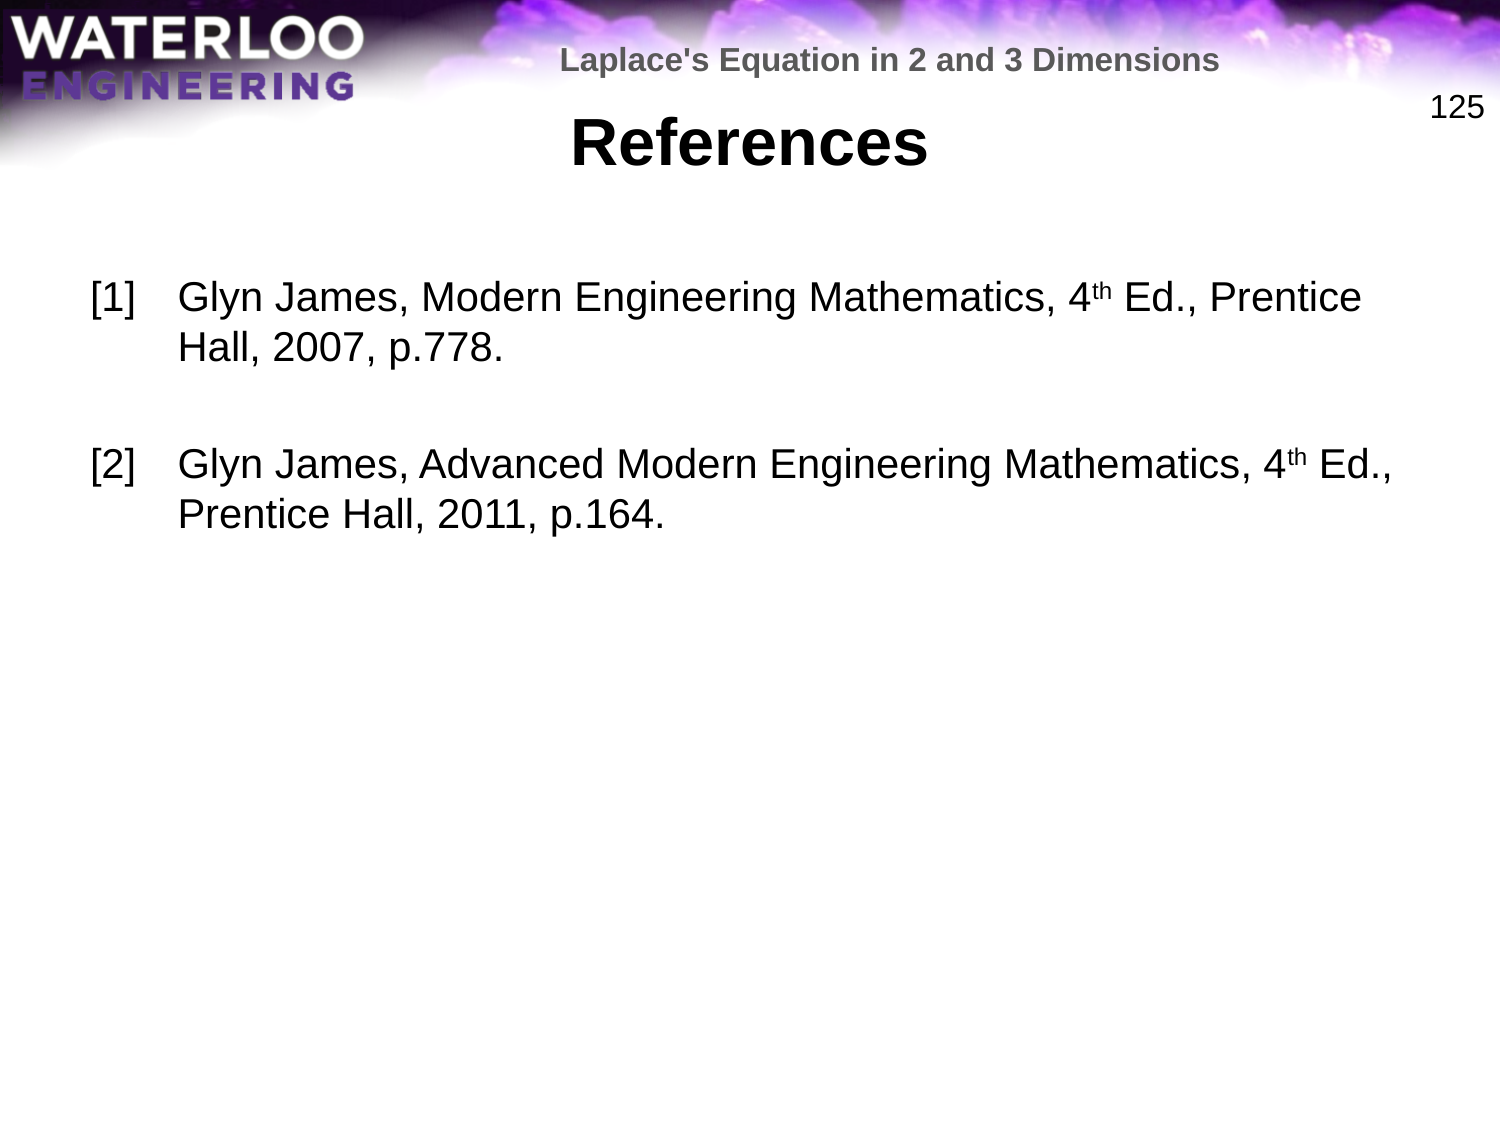

Laplace's Equation in 2 and 3 Dimensions
# References
125
[1]	Glyn James, Modern Engineering Mathematics, 4th Ed., Prentice Hall, 2007, p.778.

[2]	Glyn James, Advanced Modern Engineering Mathematics, 4th Ed., Prentice Hall, 2011, p.164.